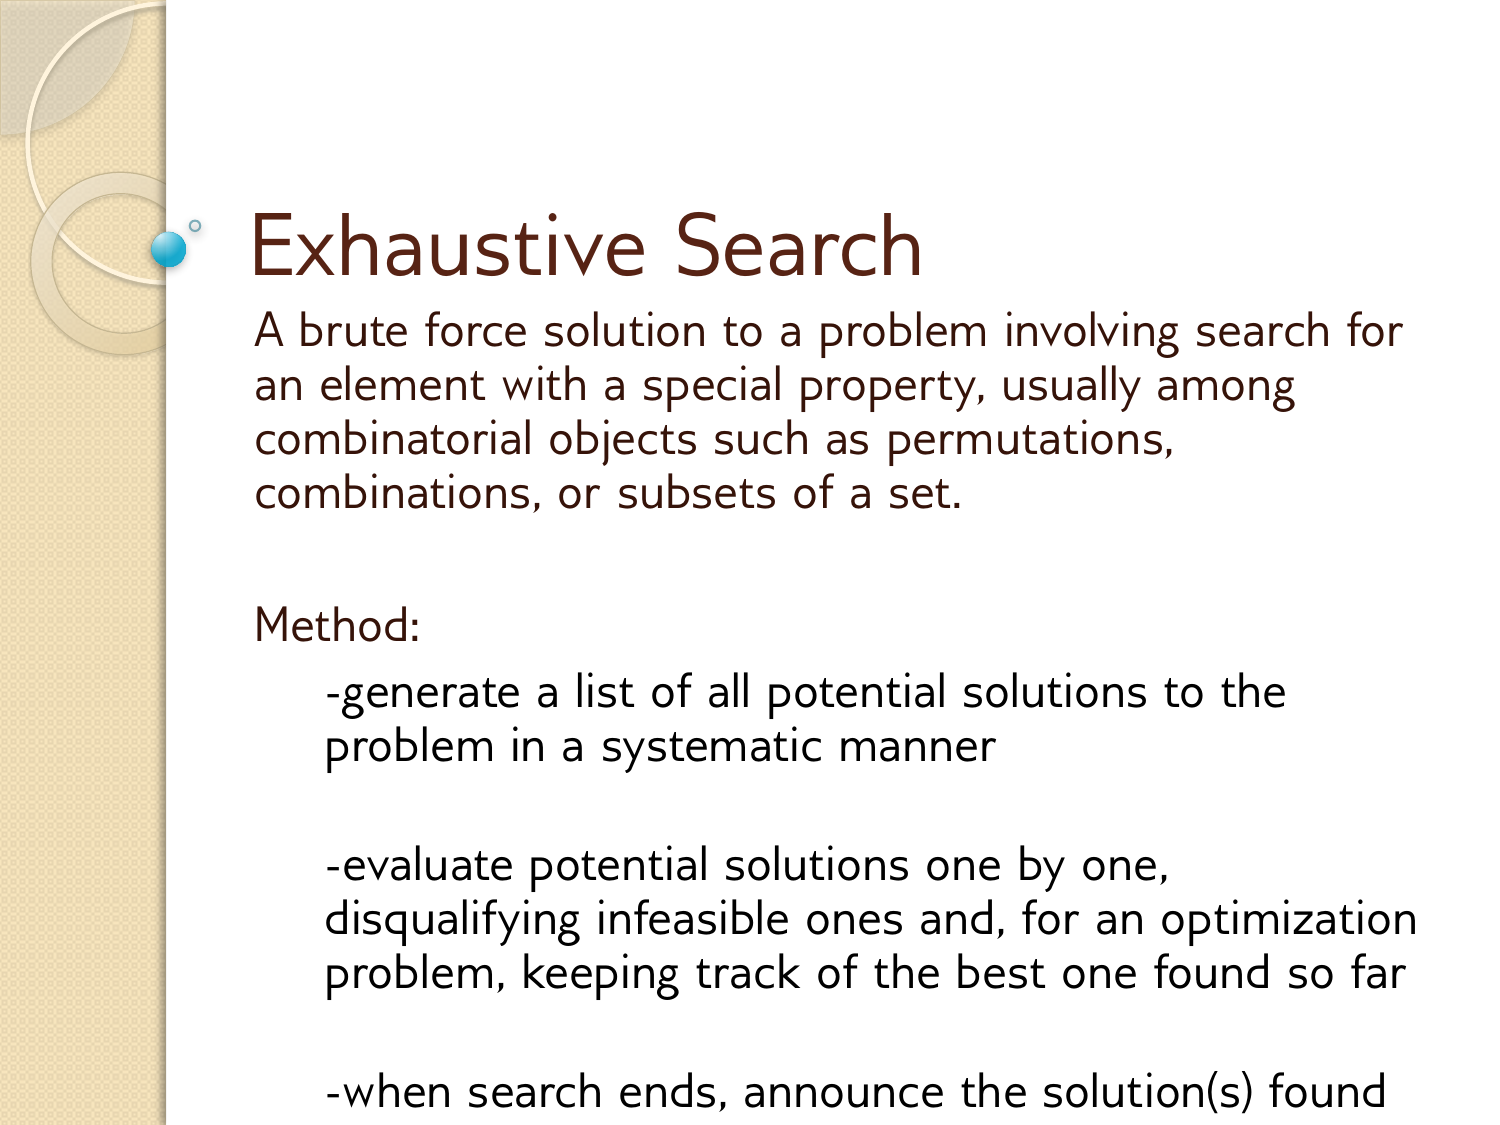

# Exhaustive Search
A brute force solution to a problem involving search for an element with a special property, usually among combinatorial objects such as permutations, combinations, or subsets of a set.

Method:
-generate a list of all potential solutions to the problem in a systematic manner
-evaluate potential solutions one by one, disqualifying infeasible ones and, for an optimization problem, keeping track of the best one found so far
-when search ends, announce the solution(s) found